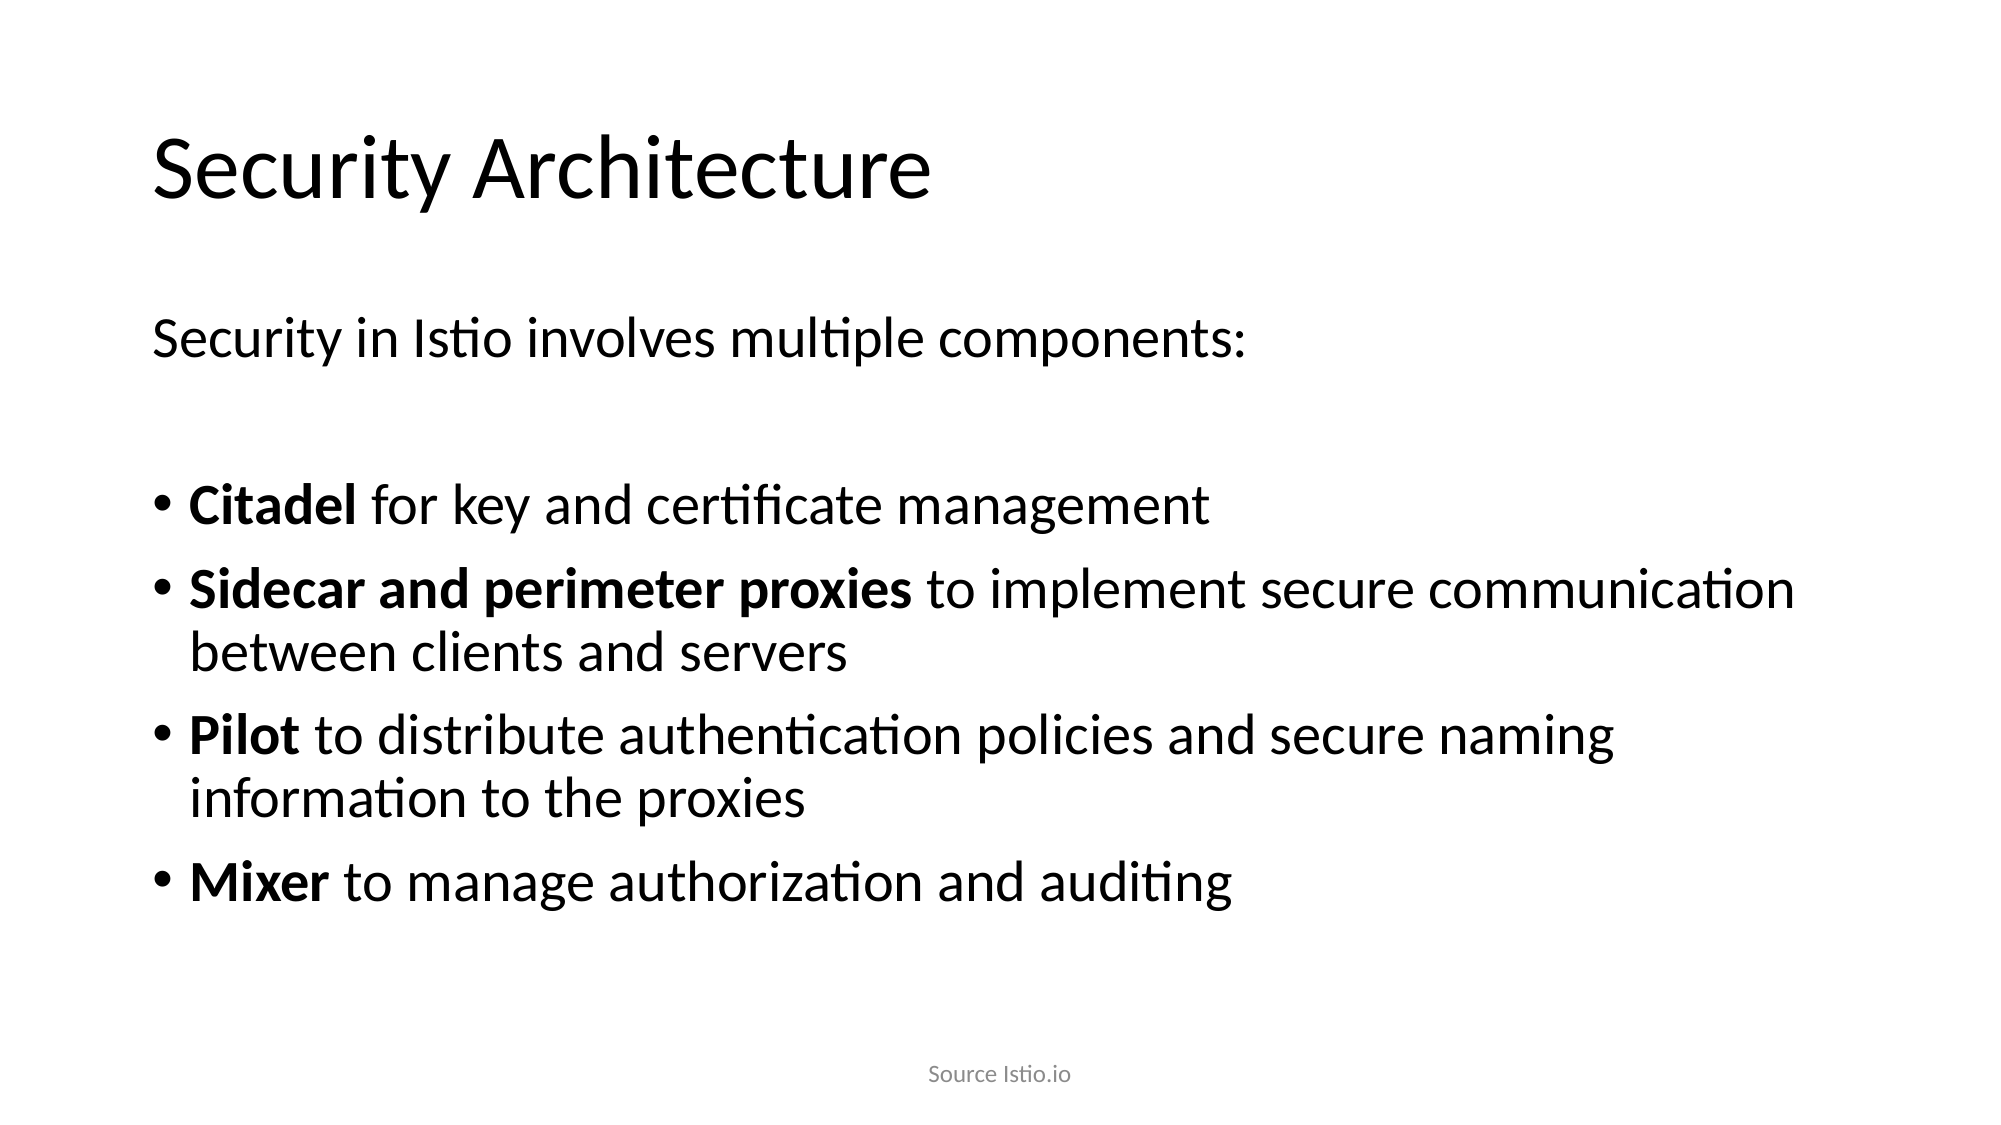

# Security Architecture
Security in Istio involves multiple components:

Citadel for key and certificate management
Sidecar and perimeter proxies to implement secure communication between clients and servers
Pilot to distribute authentication policies and secure naming information to the proxies
Mixer to manage authorization and auditing
Source Istio.io